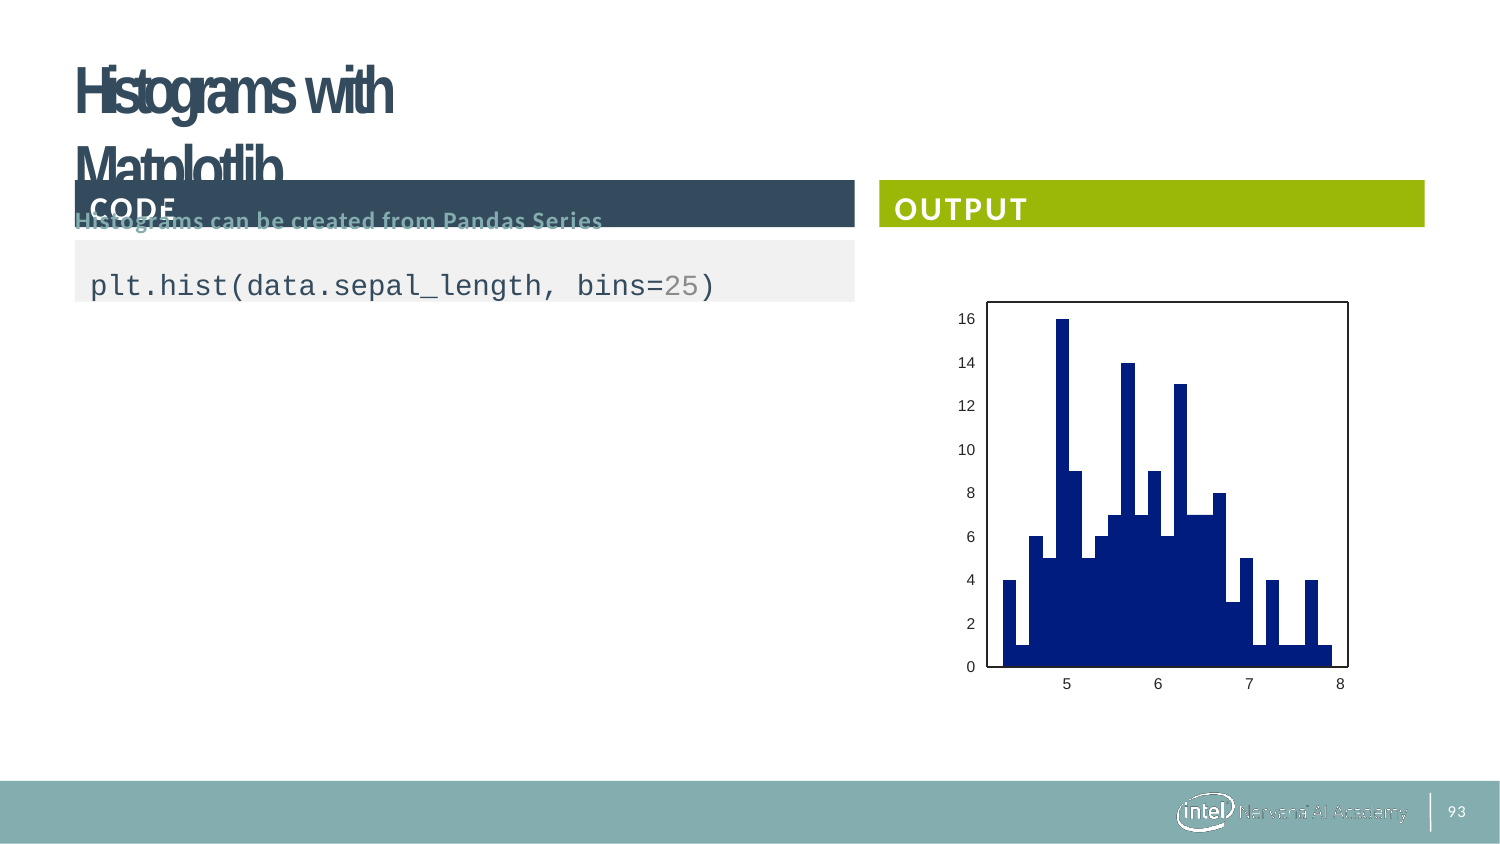

# Histograms with Matplotlib
Histograms can be created from Pandas Series
CODE
OUTPUT
plt.hist(data.sepal_length, bins=25)

16

14

12
10

8

6

4

2

0

5
6
7
8
93